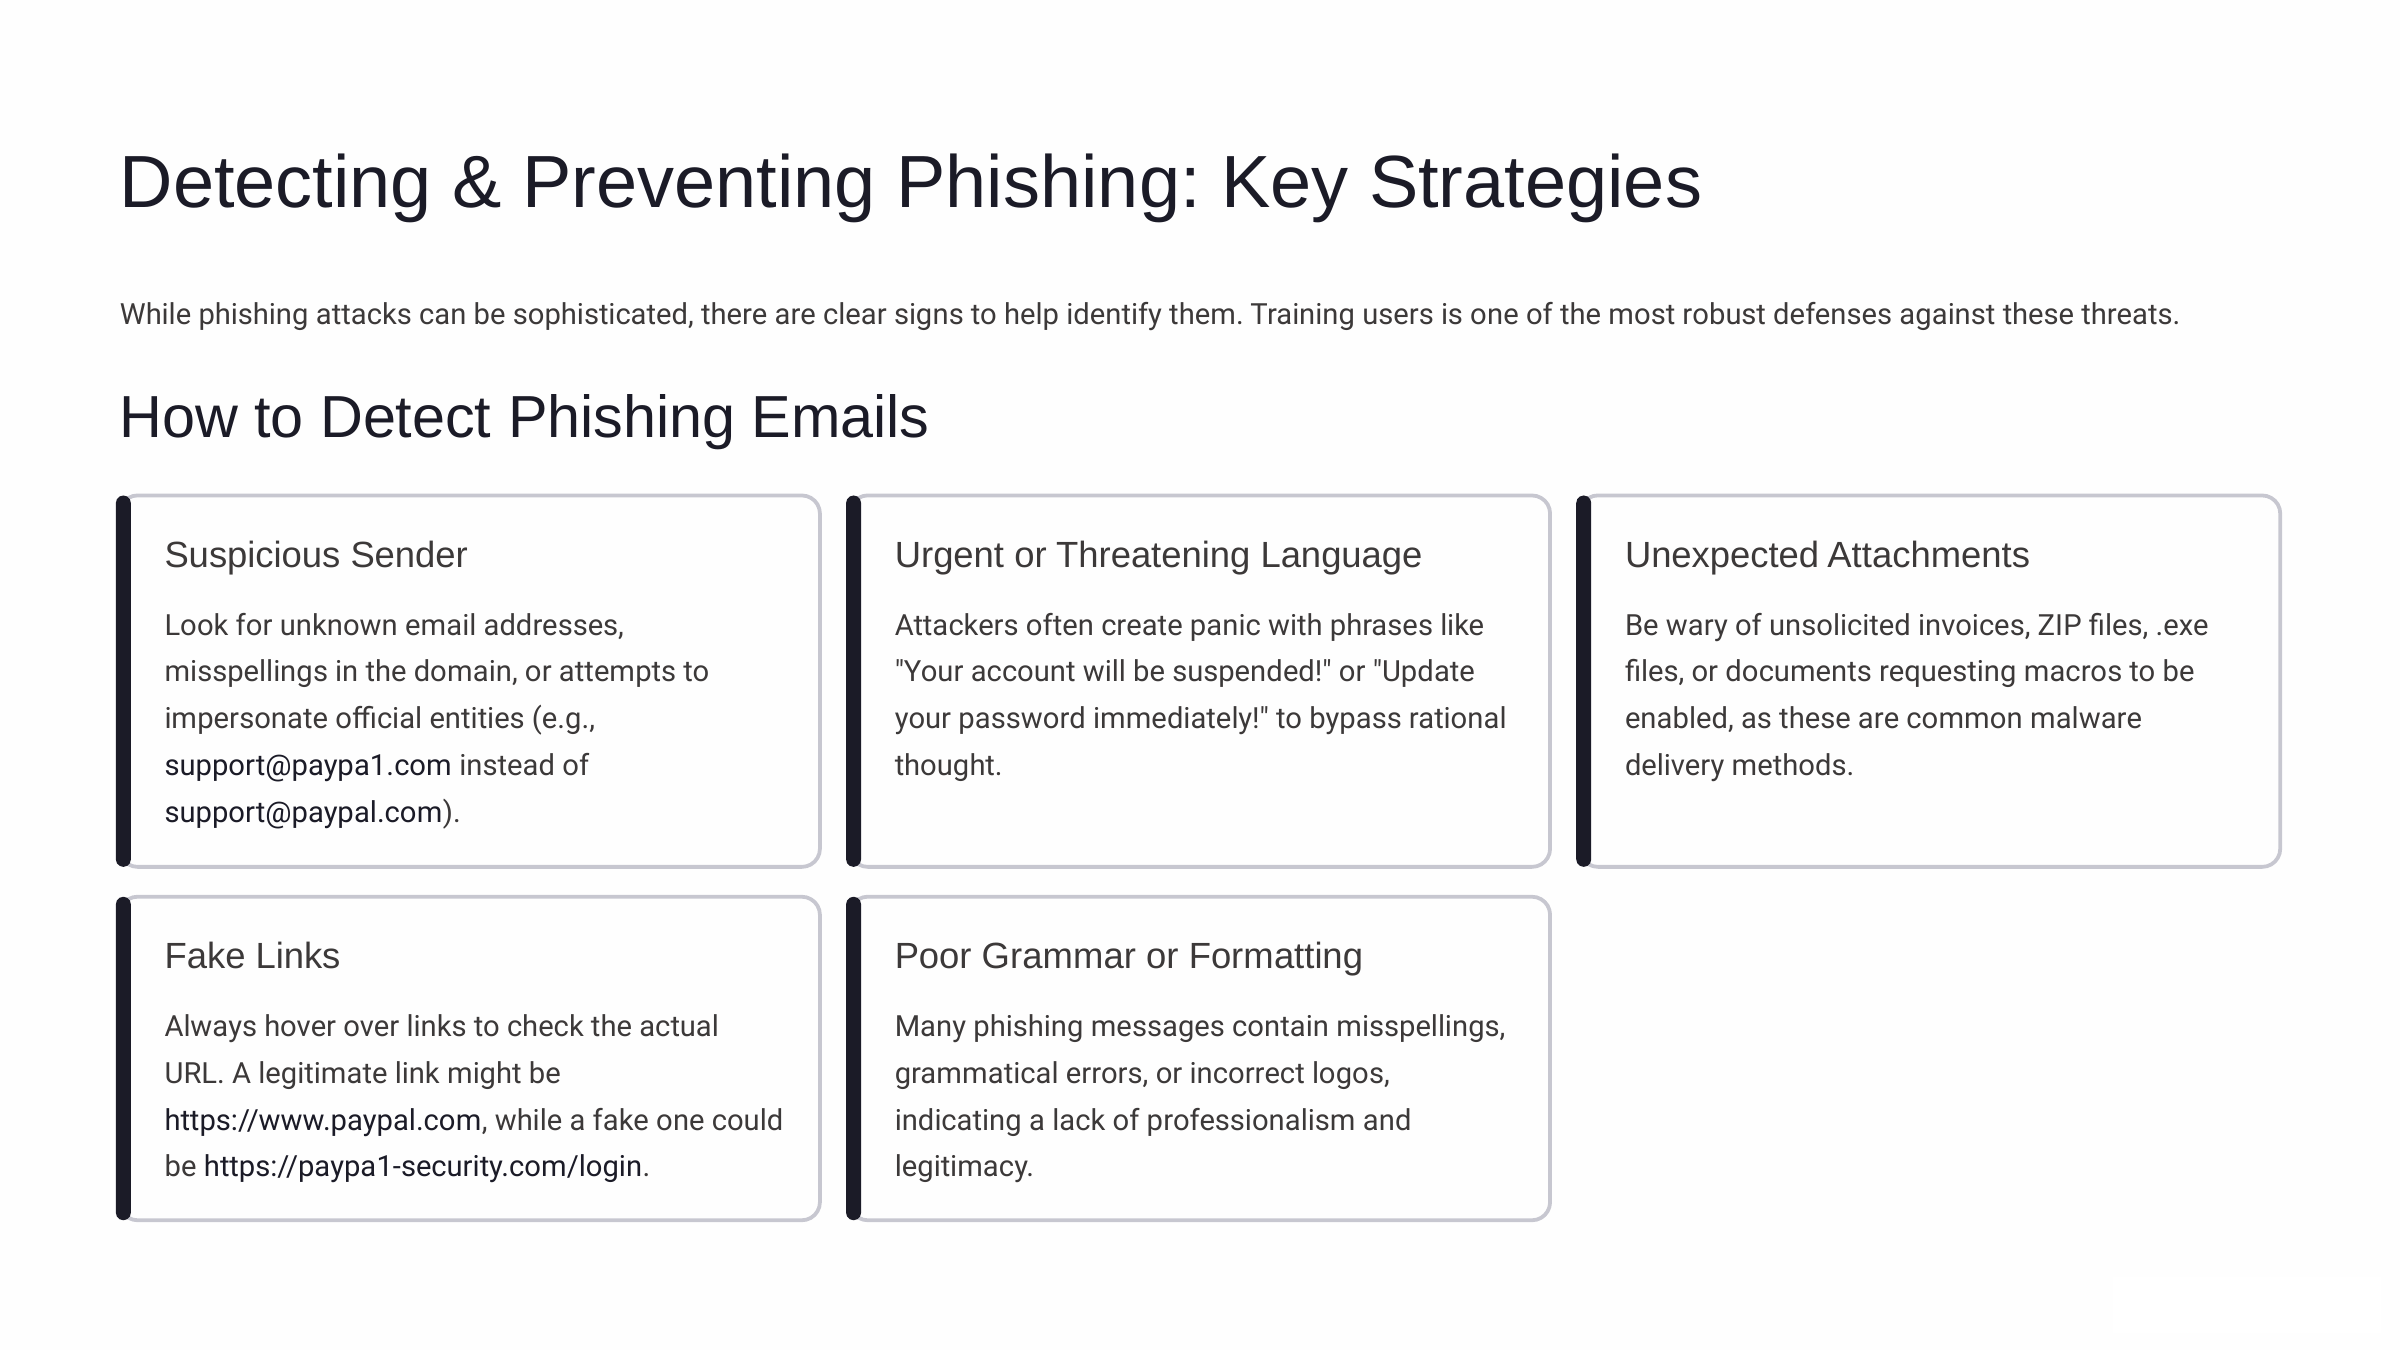

Detecting & Preventing Phishing: Key Strategies
While phishing attacks can be sophisticated, there are clear signs to help identify them. Training users is one of the most robust defenses against these threats.
How to Detect Phishing Emails

Suspicious Sender
Urgent or Threatening Language
Unexpected Attachments
Look for unknown email addresses, misspellings in the domain, or attempts to impersonate official entities (e.g., support@paypa1.com instead of support@paypal.com).
Attackers often create panic with phrases like "Your account will be suspended!" or "Update your password immediately!" to bypass rational thought.
Be wary of unsolicited invoices, ZIP files, .exe files, or documents requesting macros to be enabled, as these are common malware delivery methods.

Fake Links
Poor Grammar or Formatting
Always hover over links to check the actual URL. A legitimate link might be https://www.paypal.com, while a fake one could be https://paypa1-security.com/login.
Many phishing messages contain misspellings, grammatical errors, or incorrect logos, indicating a lack of professionalism and legitimacy.